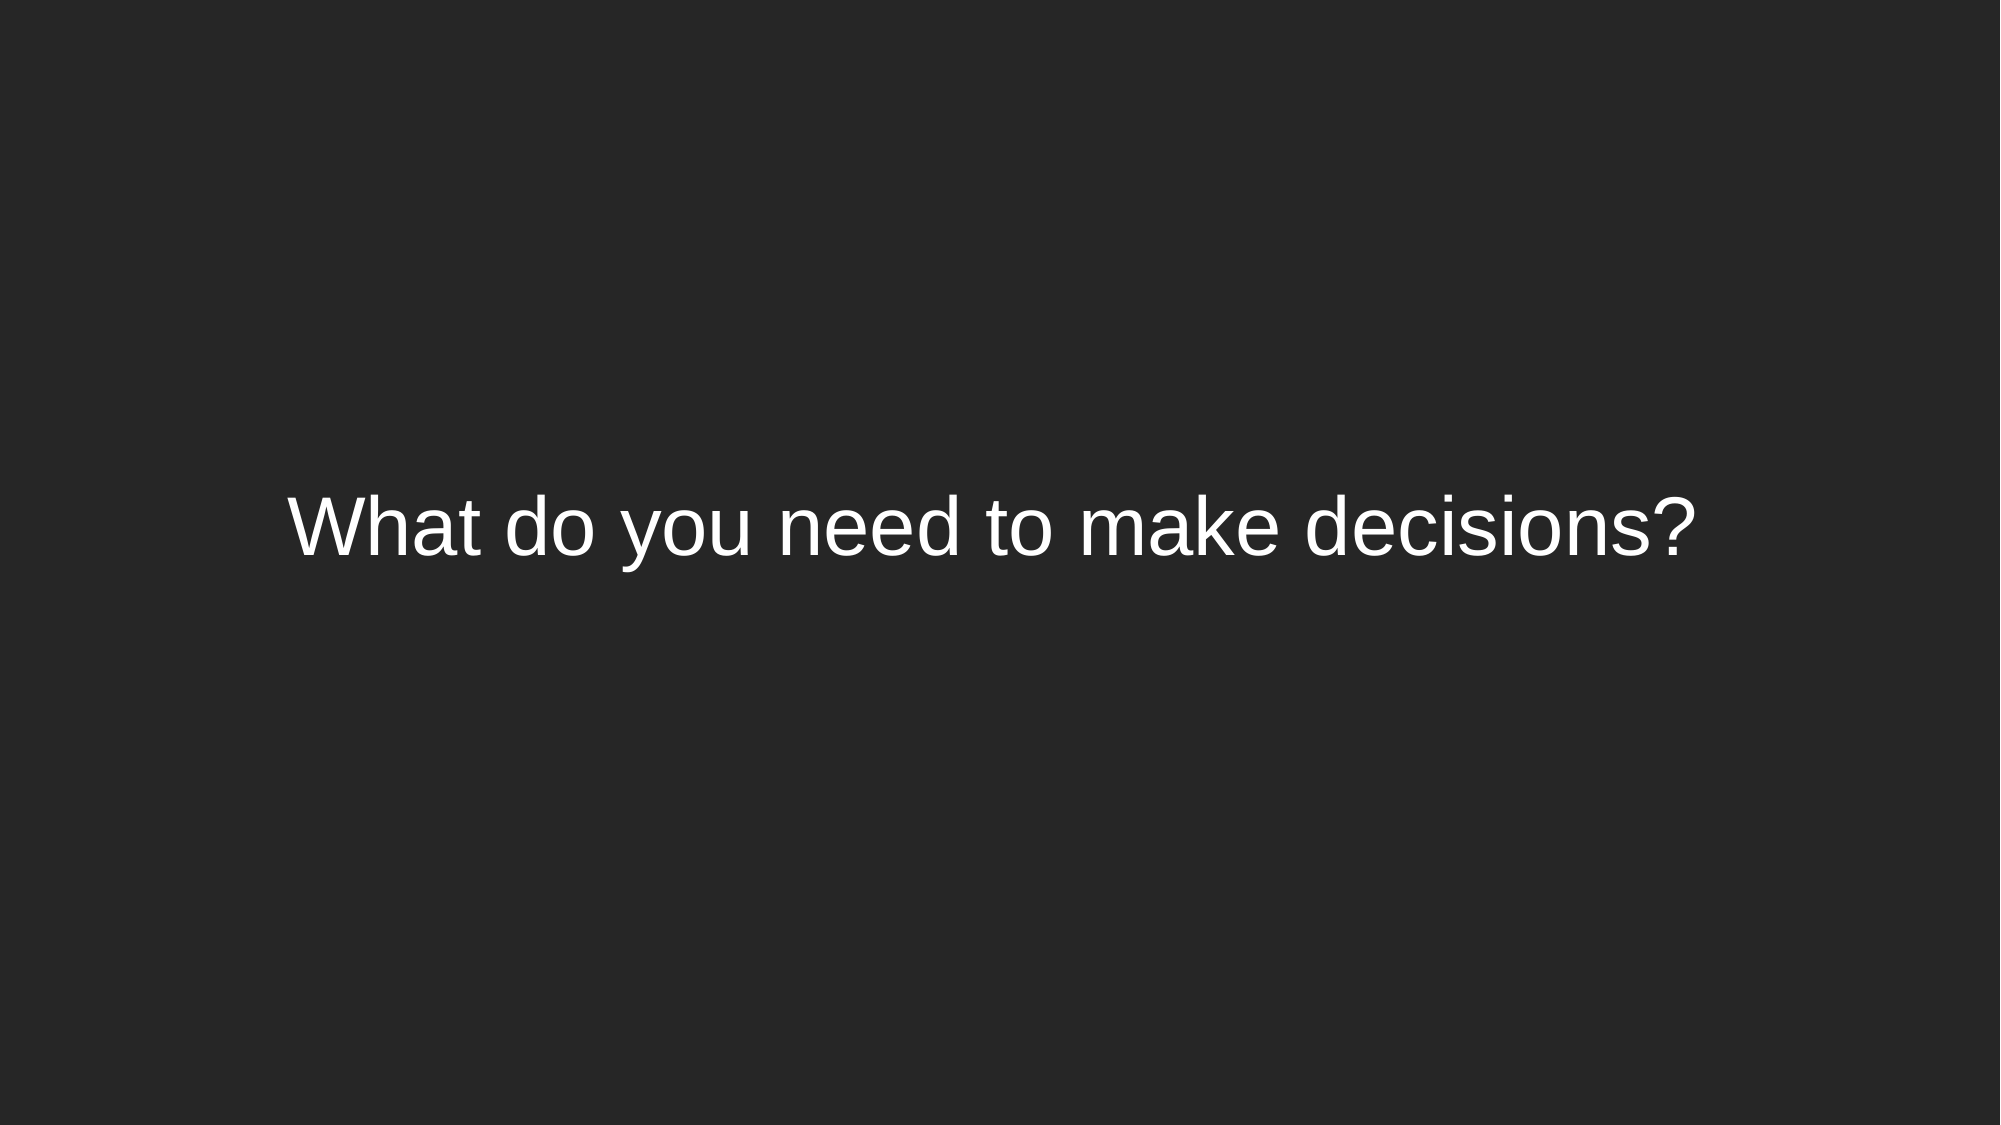

What do you need to make decisions?